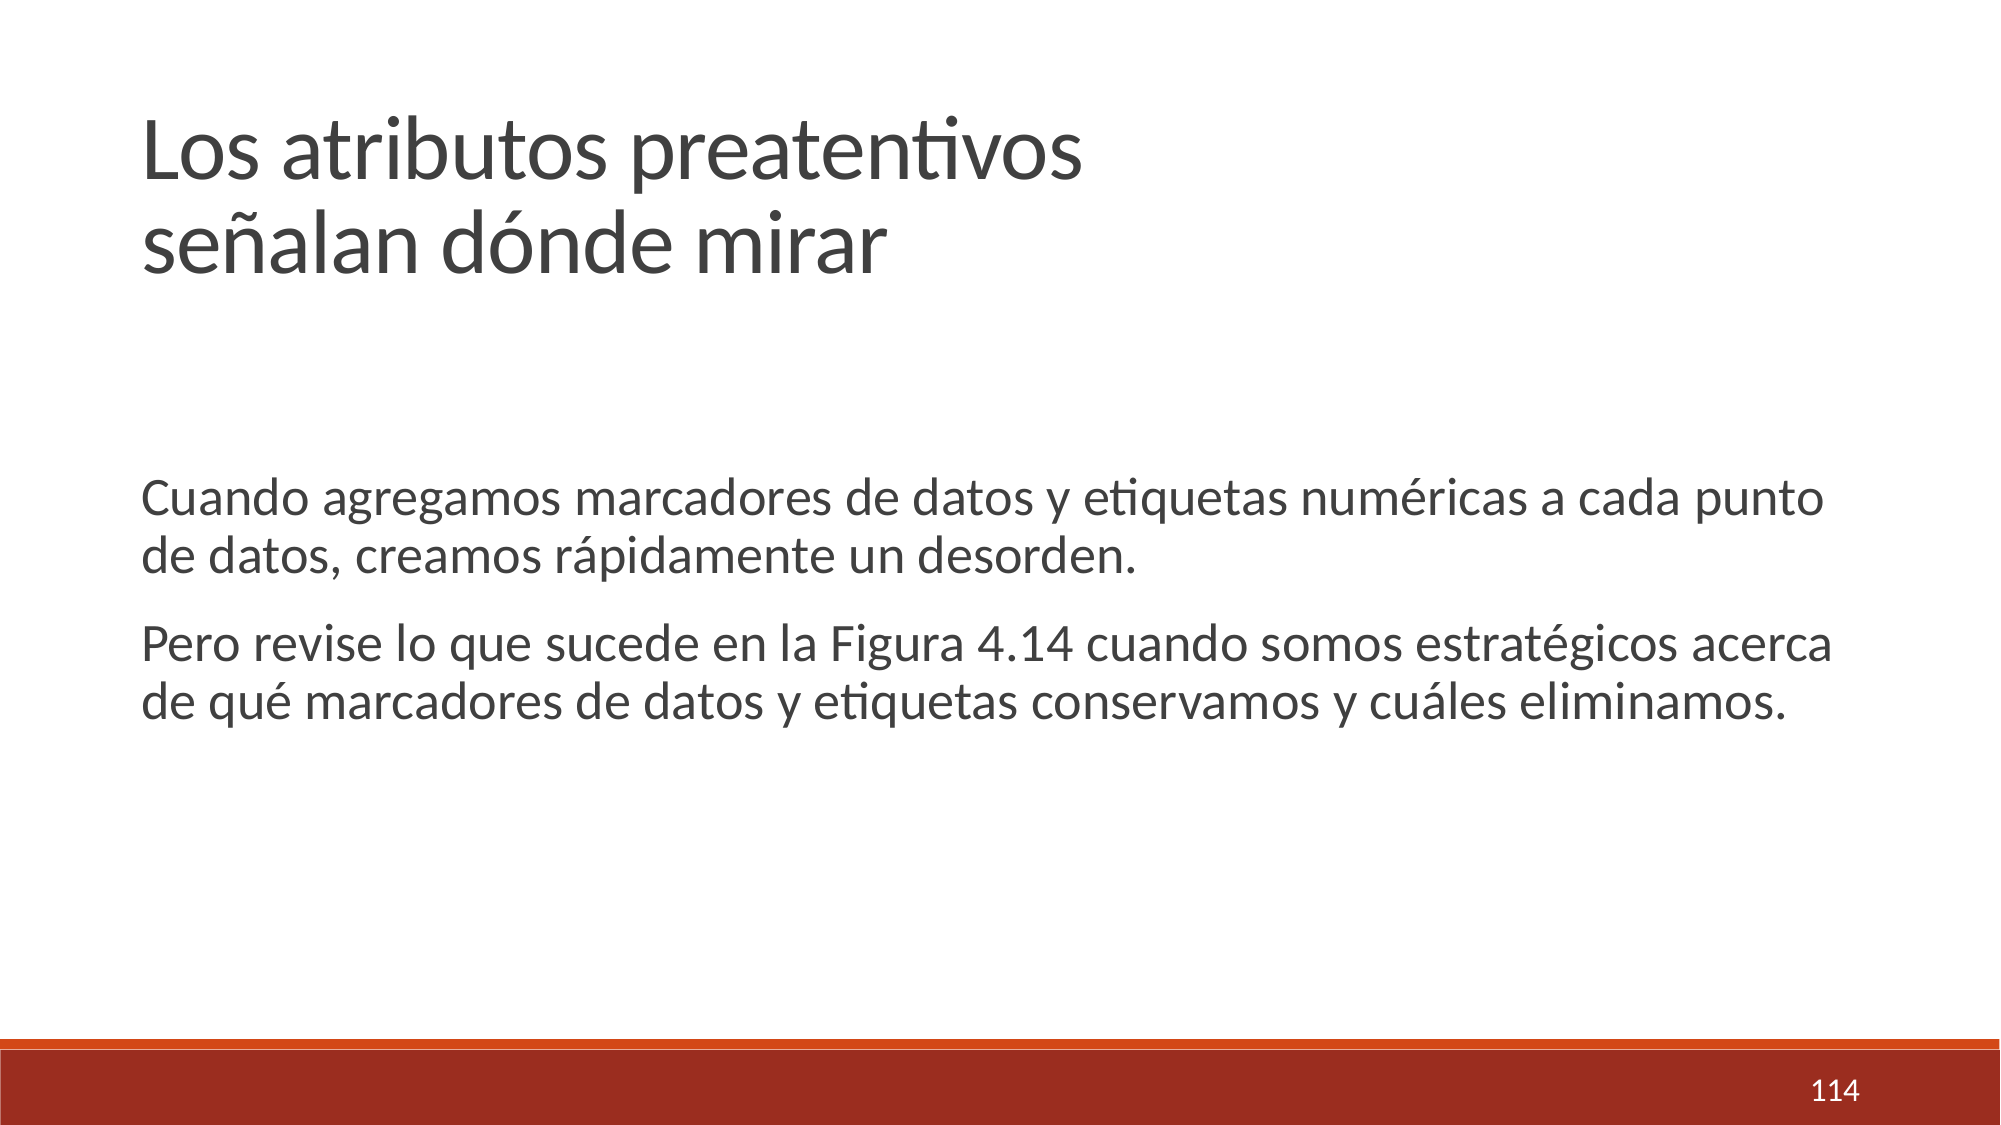

Los atributos preatentivos
señalan dónde mirar
Cuando agregamos marcadores de datos y etiquetas numéricas a cada punto de datos, creamos rápidamente un desorden.
Pero revise lo que sucede en la Figura 4.14 cuando somos estratégicos acerca de qué marcadores de datos y etiquetas conservamos y cuáles eliminamos.
114